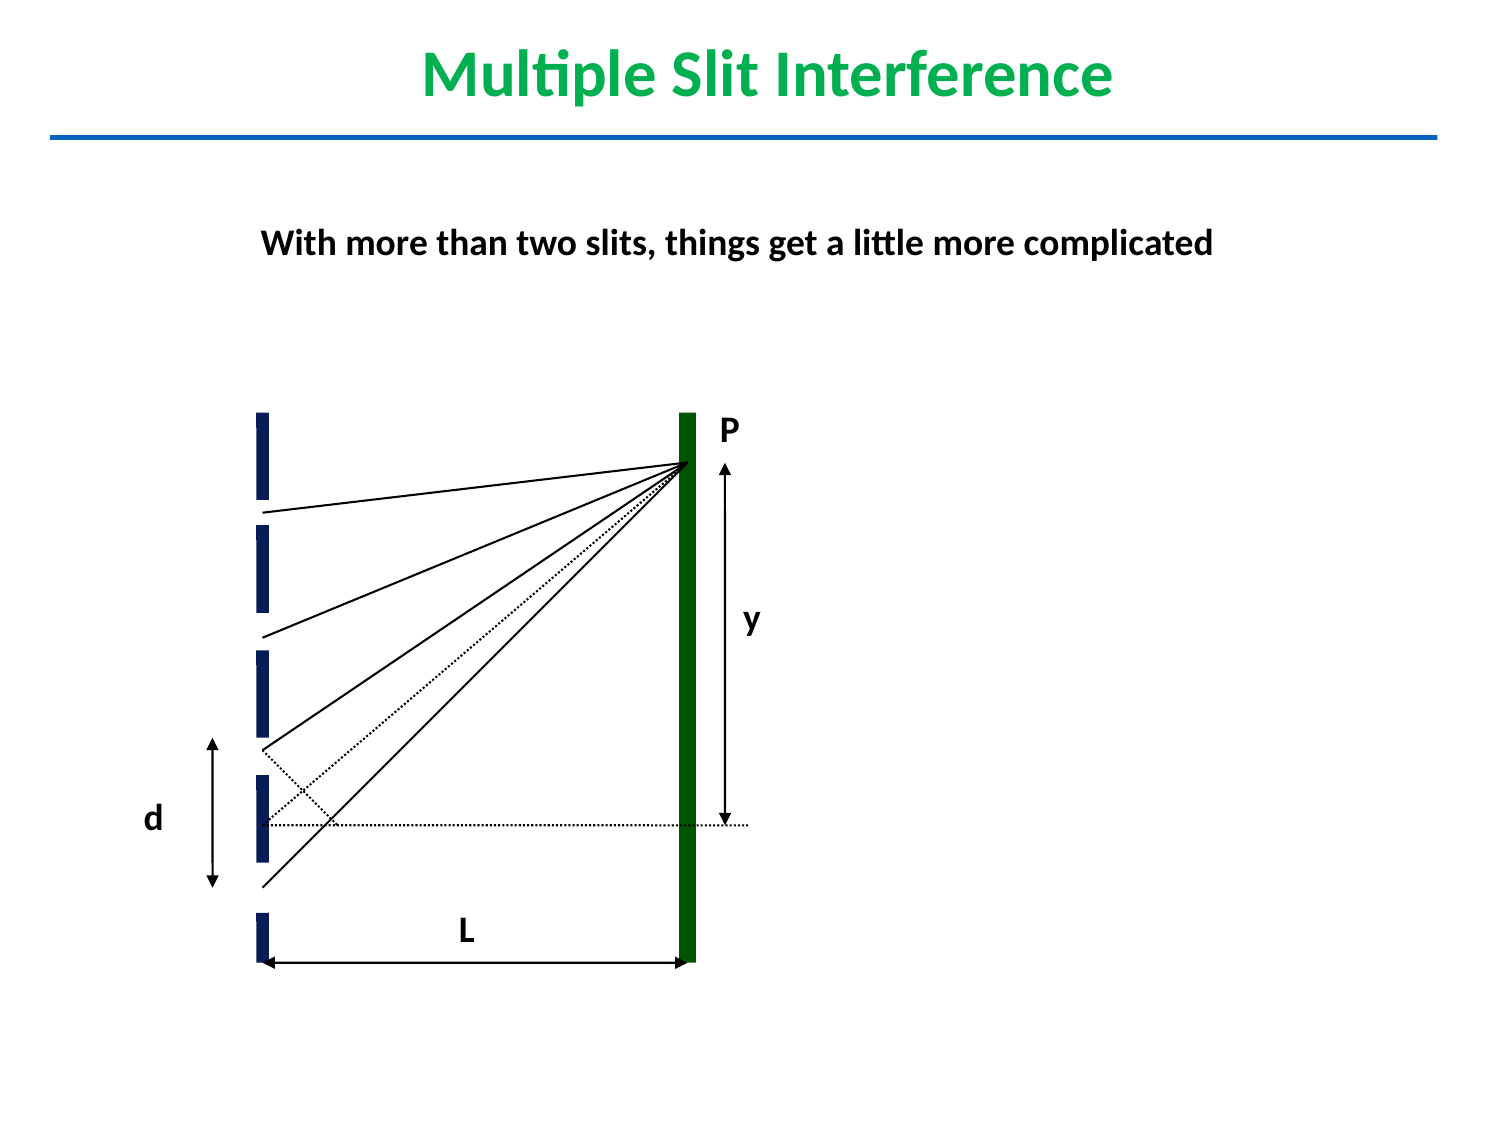

Multiple Slit Interference

With more than two slits, things get a little more complicated
P

y

d

L